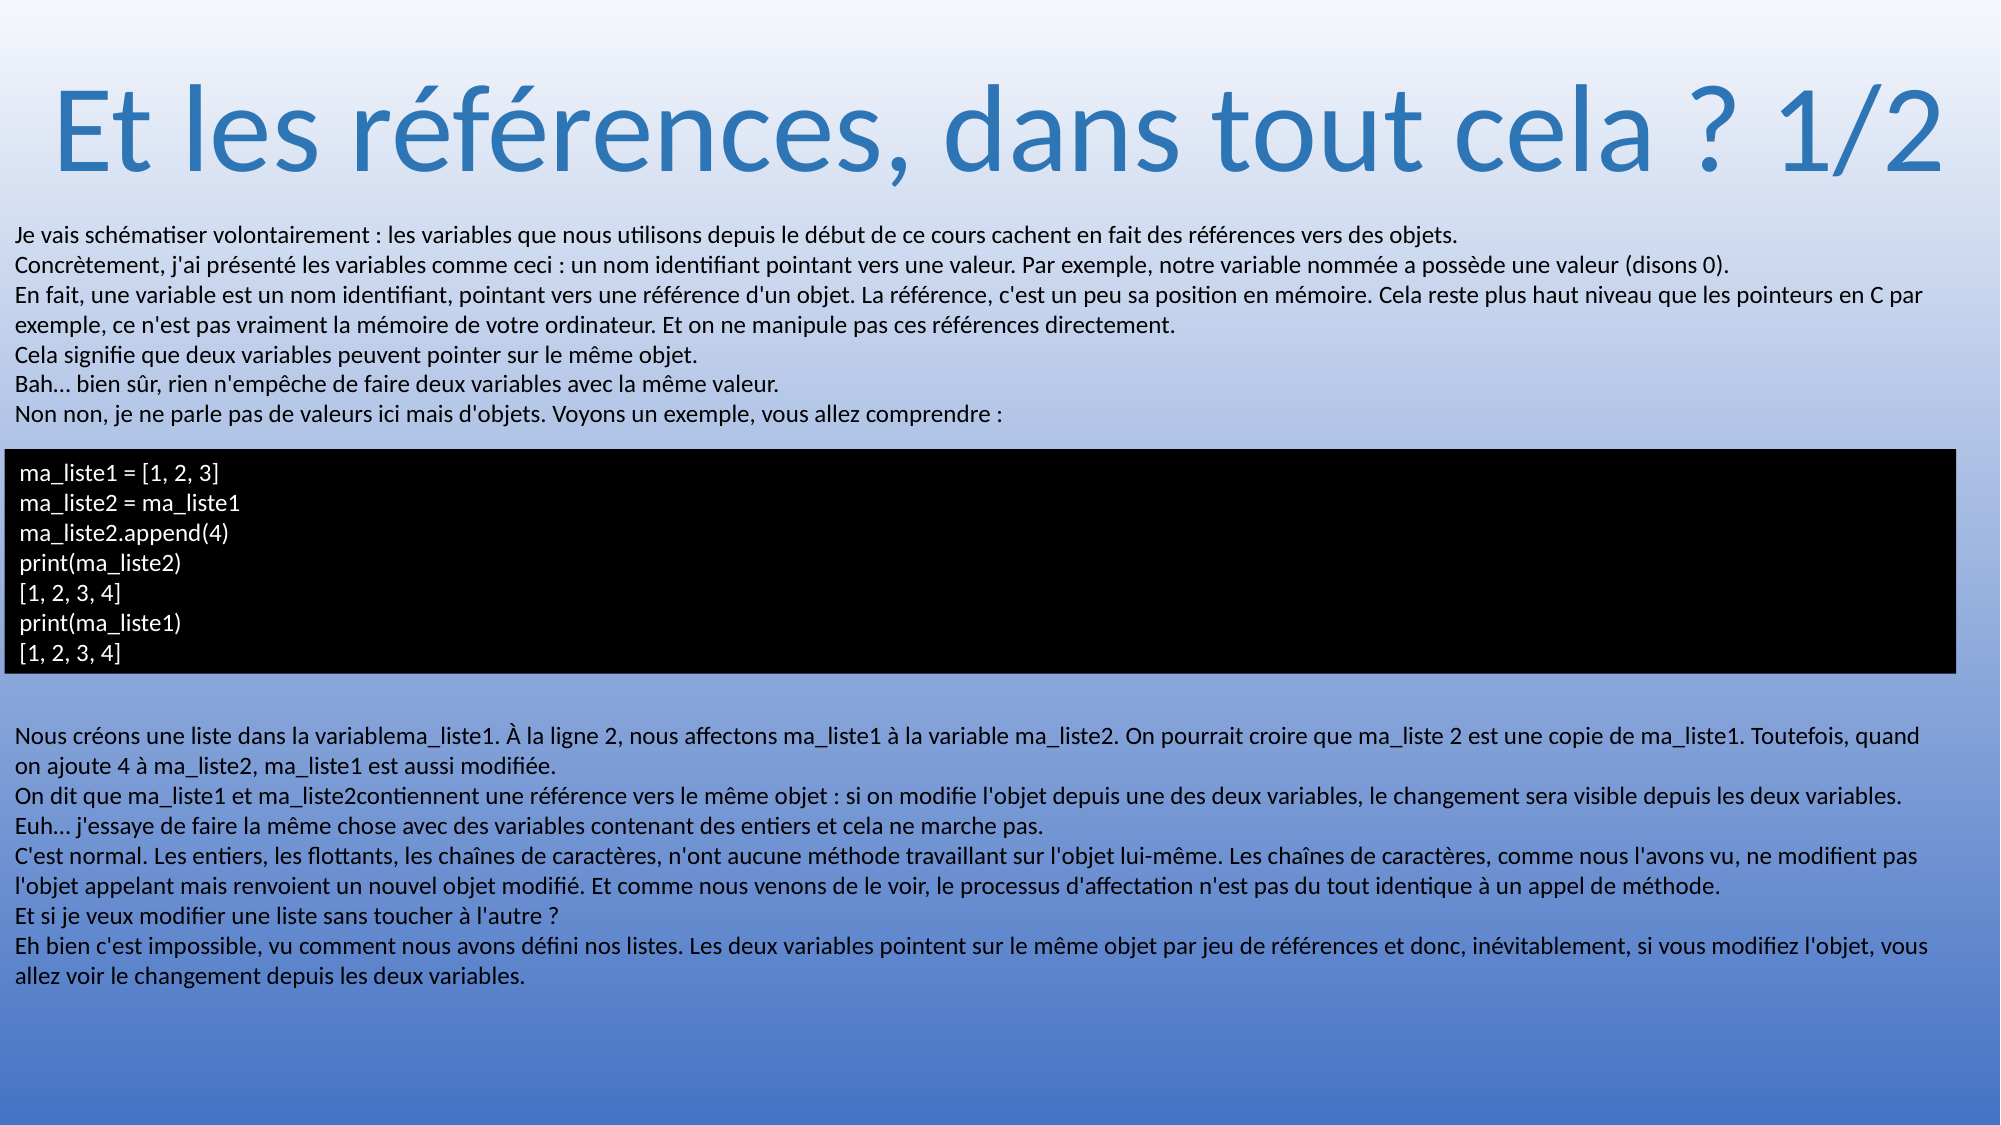

# Et les références, dans tout cela ? 1/2
Je vais schématiser volontairement : les variables que nous utilisons depuis le début de ce cours cachent en fait des références vers des objets.
Concrètement, j'ai présenté les variables comme ceci : un nom identifiant pointant vers une valeur. Par exemple, notre variable nommée a possède une valeur (disons 0).
En fait, une variable est un nom identifiant, pointant vers une référence d'un objet. La référence, c'est un peu sa position en mémoire. Cela reste plus haut niveau que les pointeurs en C par exemple, ce n'est pas vraiment la mémoire de votre ordinateur. Et on ne manipule pas ces références directement.
Cela signifie que deux variables peuvent pointer sur le même objet.
Bah… bien sûr, rien n'empêche de faire deux variables avec la même valeur.
Non non, je ne parle pas de valeurs ici mais d'objets. Voyons un exemple, vous allez comprendre :
ma_liste1 = [1, 2, 3]
ma_liste2 = ma_liste1
ma_liste2.append(4)
print(ma_liste2)
[1, 2, 3, 4]
print(ma_liste1)
[1, 2, 3, 4]
Nous créons une liste dans la variablema_liste1. À la ligne 2, nous affectons ma_liste1 à la variable ma_liste2. On pourrait croire que ma_liste 2 est une copie de ma_liste1. Toutefois, quand on ajoute 4 à ma_liste2, ma_liste1 est aussi modifiée.
On dit que ma_liste1 et ma_liste2contiennent une référence vers le même objet : si on modifie l'objet depuis une des deux variables, le changement sera visible depuis les deux variables.
Euh… j'essaye de faire la même chose avec des variables contenant des entiers et cela ne marche pas.
C'est normal. Les entiers, les flottants, les chaînes de caractères, n'ont aucune méthode travaillant sur l'objet lui-même. Les chaînes de caractères, comme nous l'avons vu, ne modifient pas l'objet appelant mais renvoient un nouvel objet modifié. Et comme nous venons de le voir, le processus d'affectation n'est pas du tout identique à un appel de méthode.
Et si je veux modifier une liste sans toucher à l'autre ?
Eh bien c'est impossible, vu comment nous avons défini nos listes. Les deux variables pointent sur le même objet par jeu de références et donc, inévitablement, si vous modifiez l'objet, vous allez voir le changement depuis les deux variables.

31